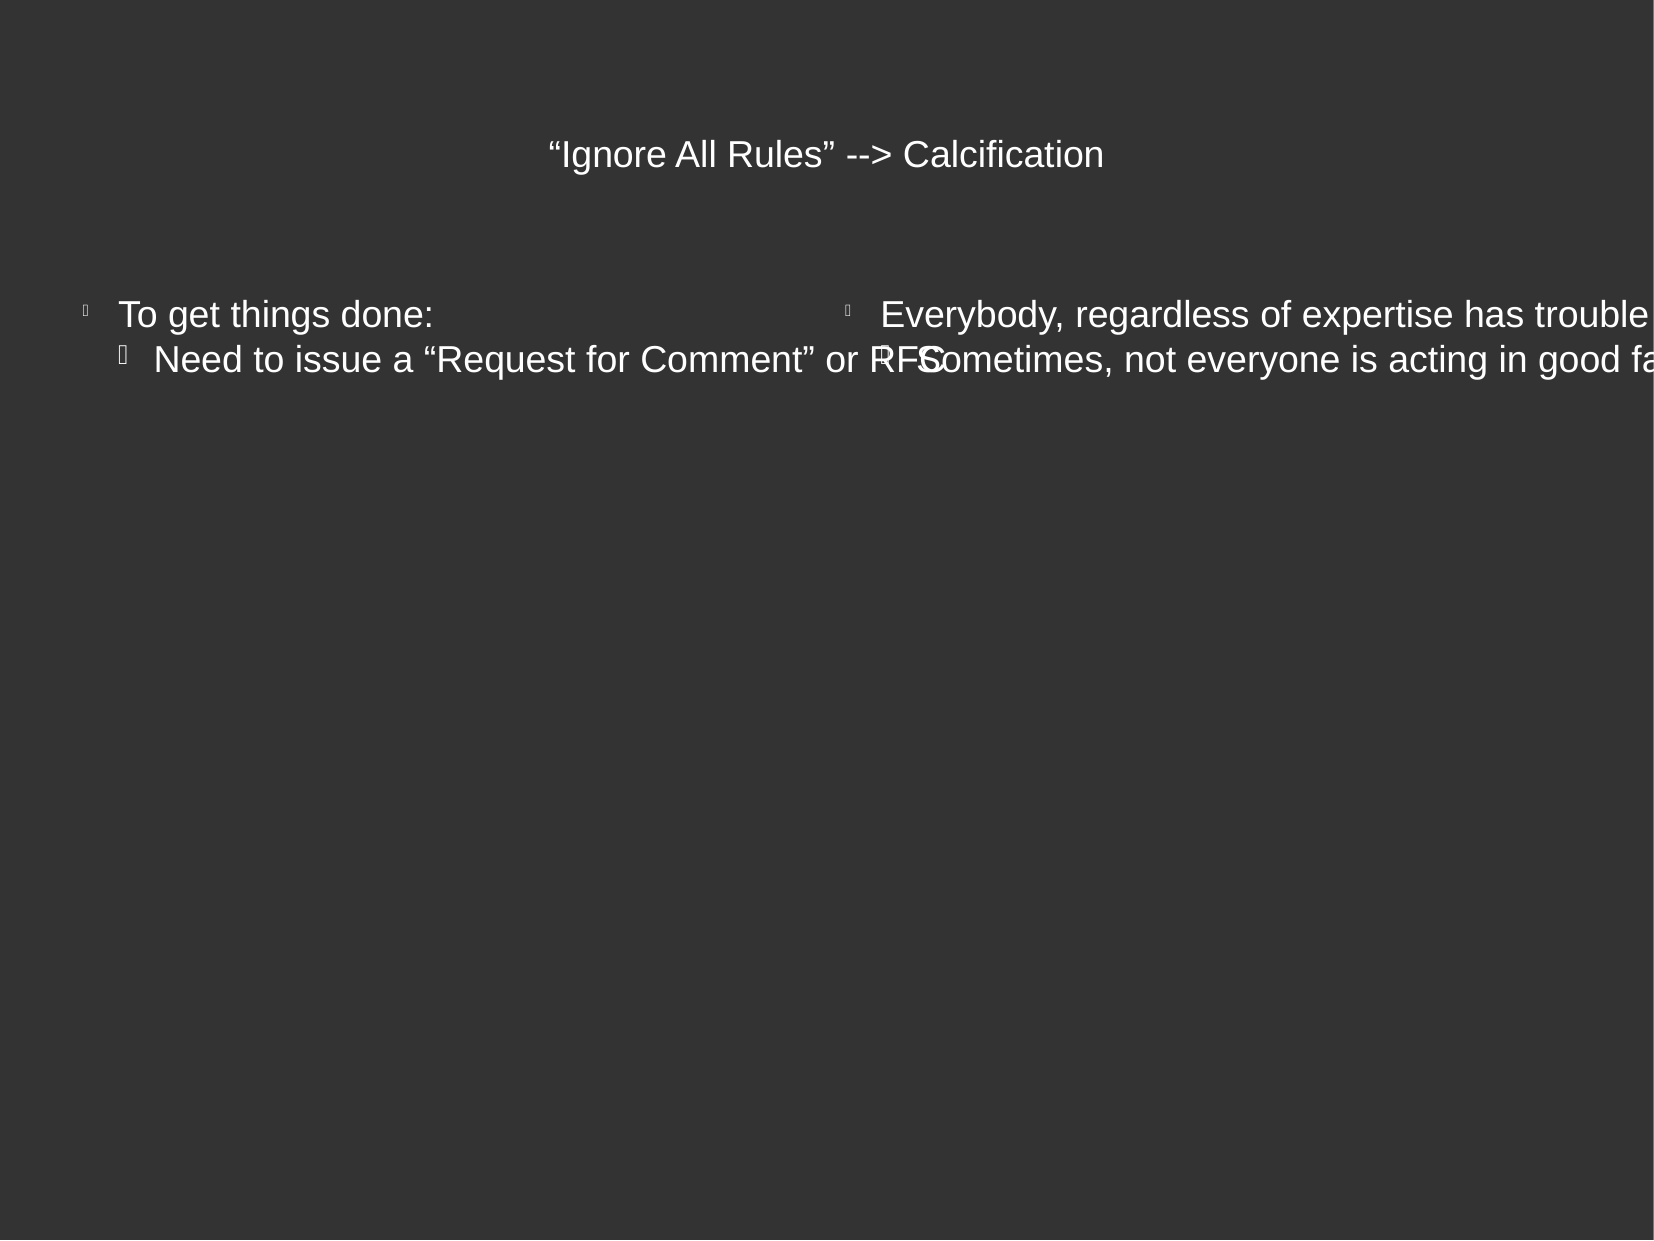

“Ignore All Rules” --> Calcification
To get things done:
Need to issue a “Request for Comment” or RFC
Everybody, regardless of expertise has trouble with this.
Sometimes, not everyone is acting in good faith, but try to assume it, it will help.